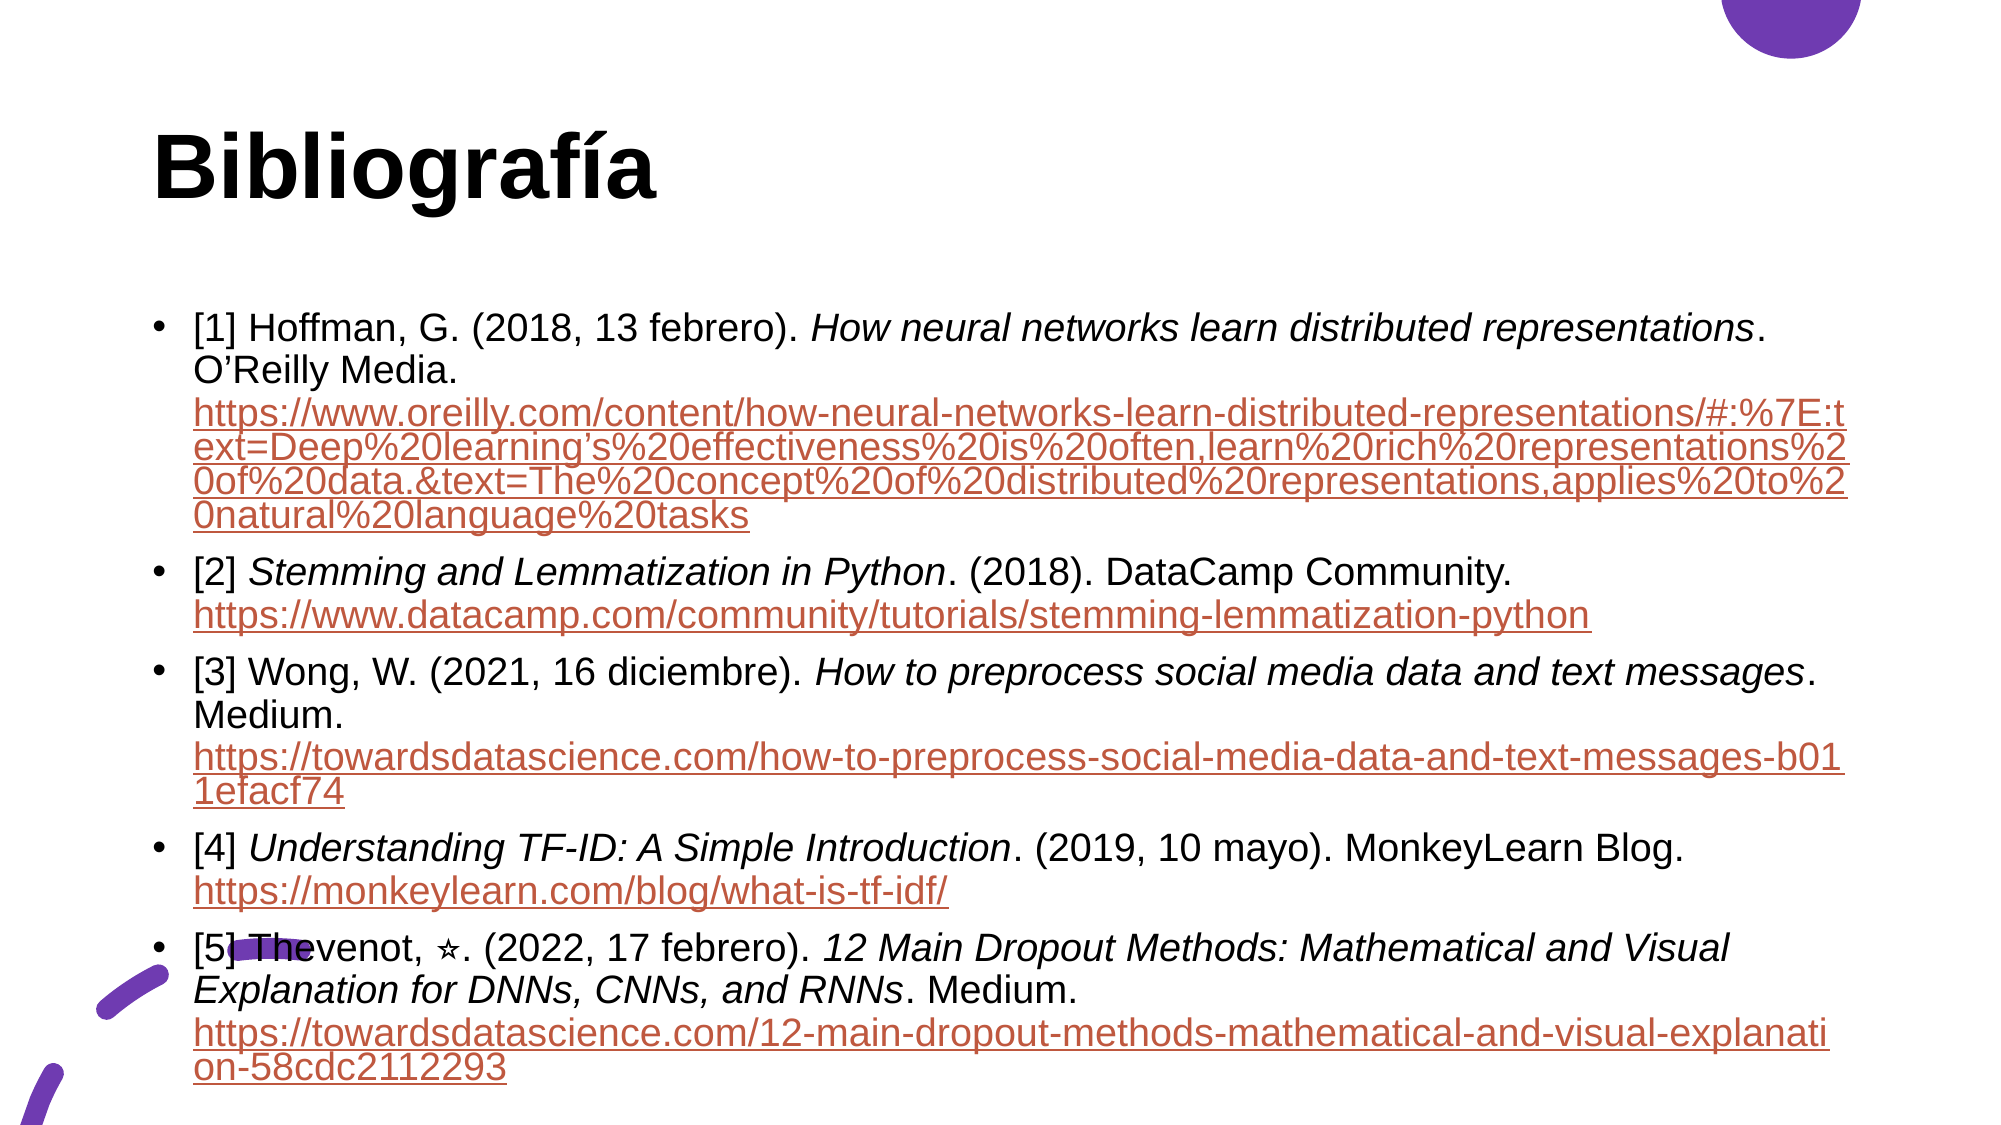

# Bibliografía
[1] Hoffman, G. (2018, 13 febrero). How neural networks learn distributed representations. O’Reilly Media. https://www.oreilly.com/content/how-neural-networks-learn-distributed-representations/#:%7E:text=Deep%20learning’s%20effectiveness%20is%20often,learn%20rich%20representations%20of%20data.&text=The%20concept%20of%20distributed%20representations,applies%20to%20natural%20language%20tasks
[2] Stemming and Lemmatization in Python. (2018). DataCamp Community. https://www.datacamp.com/community/tutorials/stemming-lemmatization-python
[3] Wong, W. (2021, 16 diciembre). How to preprocess social media data and text messages. Medium. https://towardsdatascience.com/how-to-preprocess-social-media-data-and-text-messages-b011efacf74
[4] Understanding TF-ID: A Simple Introduction. (2019, 10 mayo). MonkeyLearn Blog. https://monkeylearn.com/blog/what-is-tf-idf/
[5] Thevenot, ⭐. (2022, 17 febrero). 12 Main Dropout Methods: Mathematical and Visual Explanation for DNNs, CNNs, and RNNs. Medium. https://towardsdatascience.com/12-main-dropout-methods-mathematical-and-visual-explanation-58cdc2112293